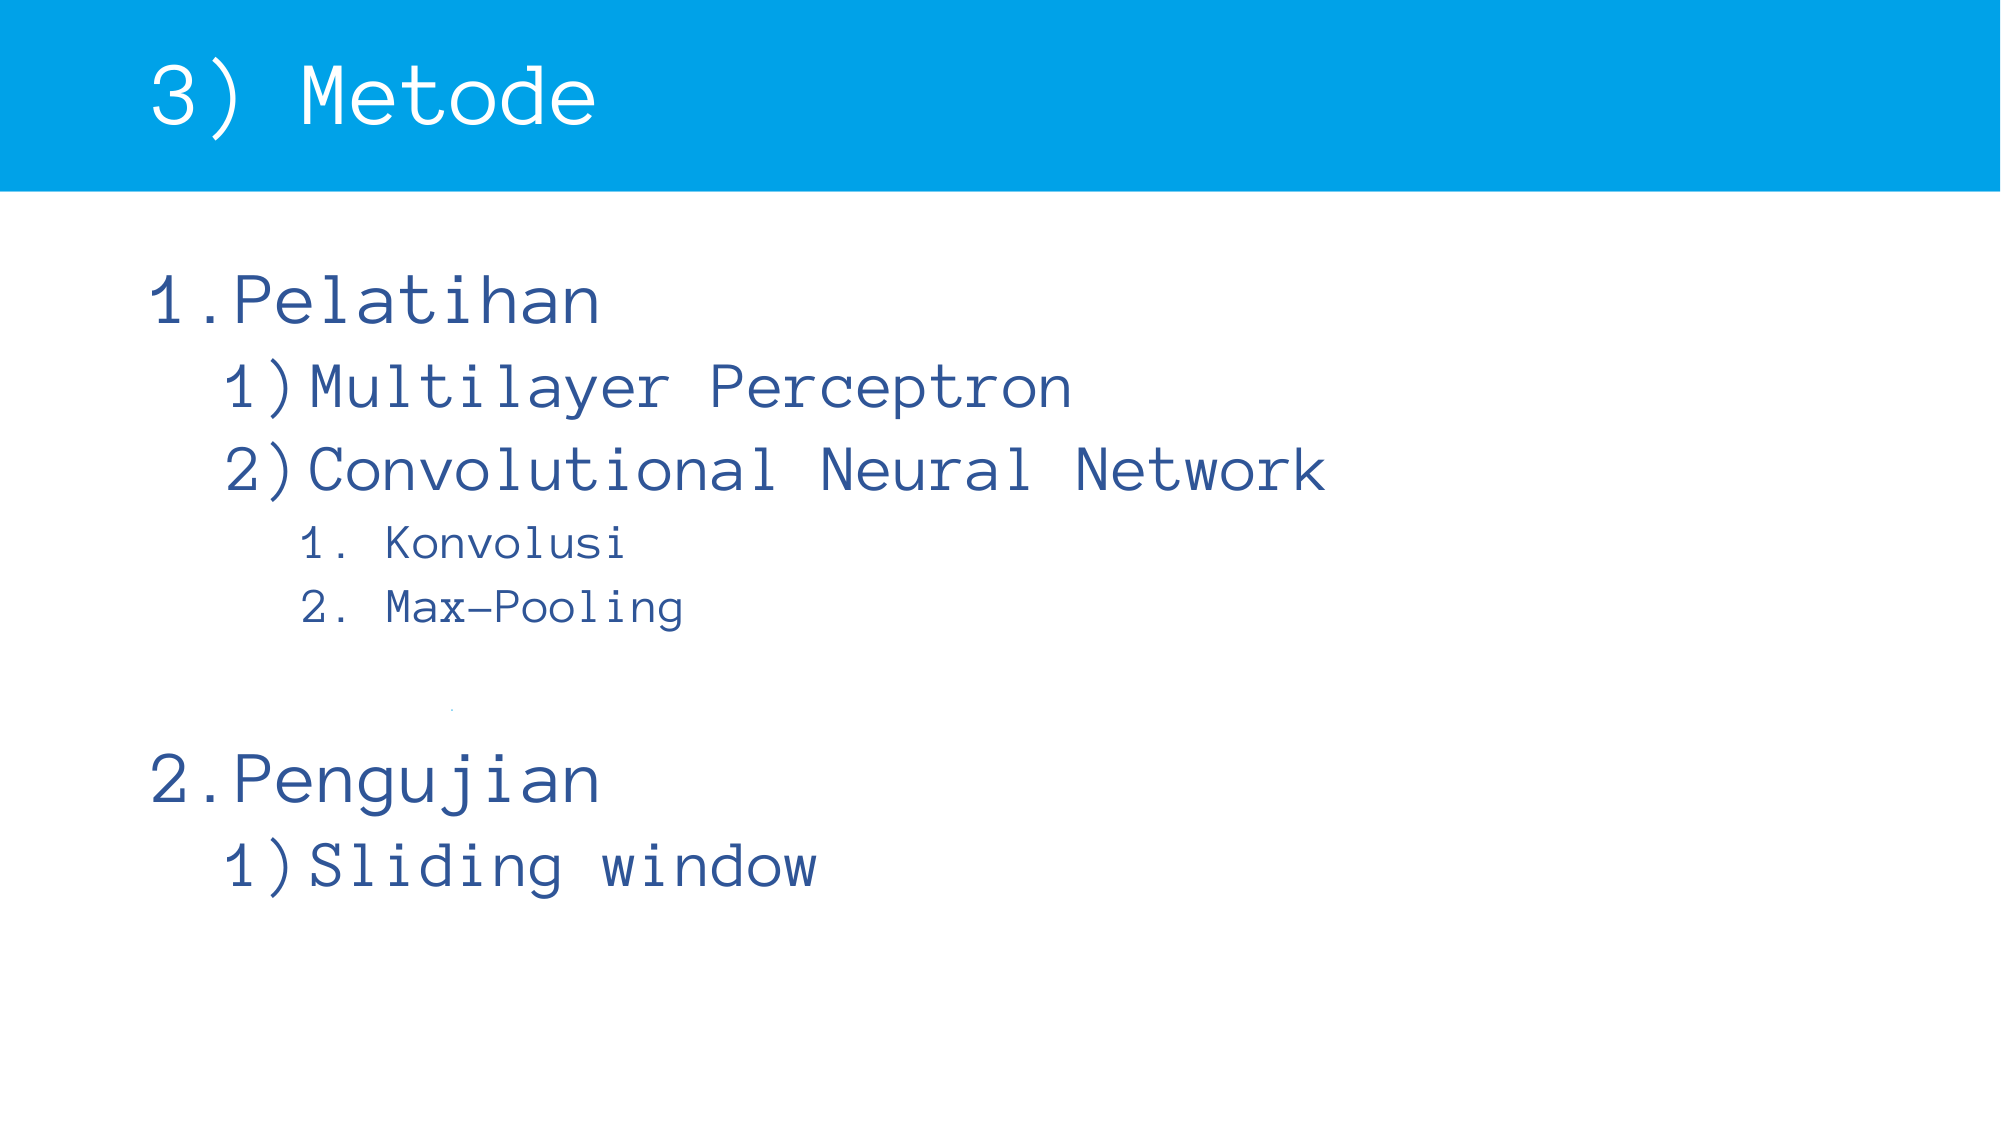

# 3) Metode
Pelatihan
Multilayer Perceptron
Convolutional Neural Network
Konvolusi
Max-Pooling

Pengujian
Sliding window